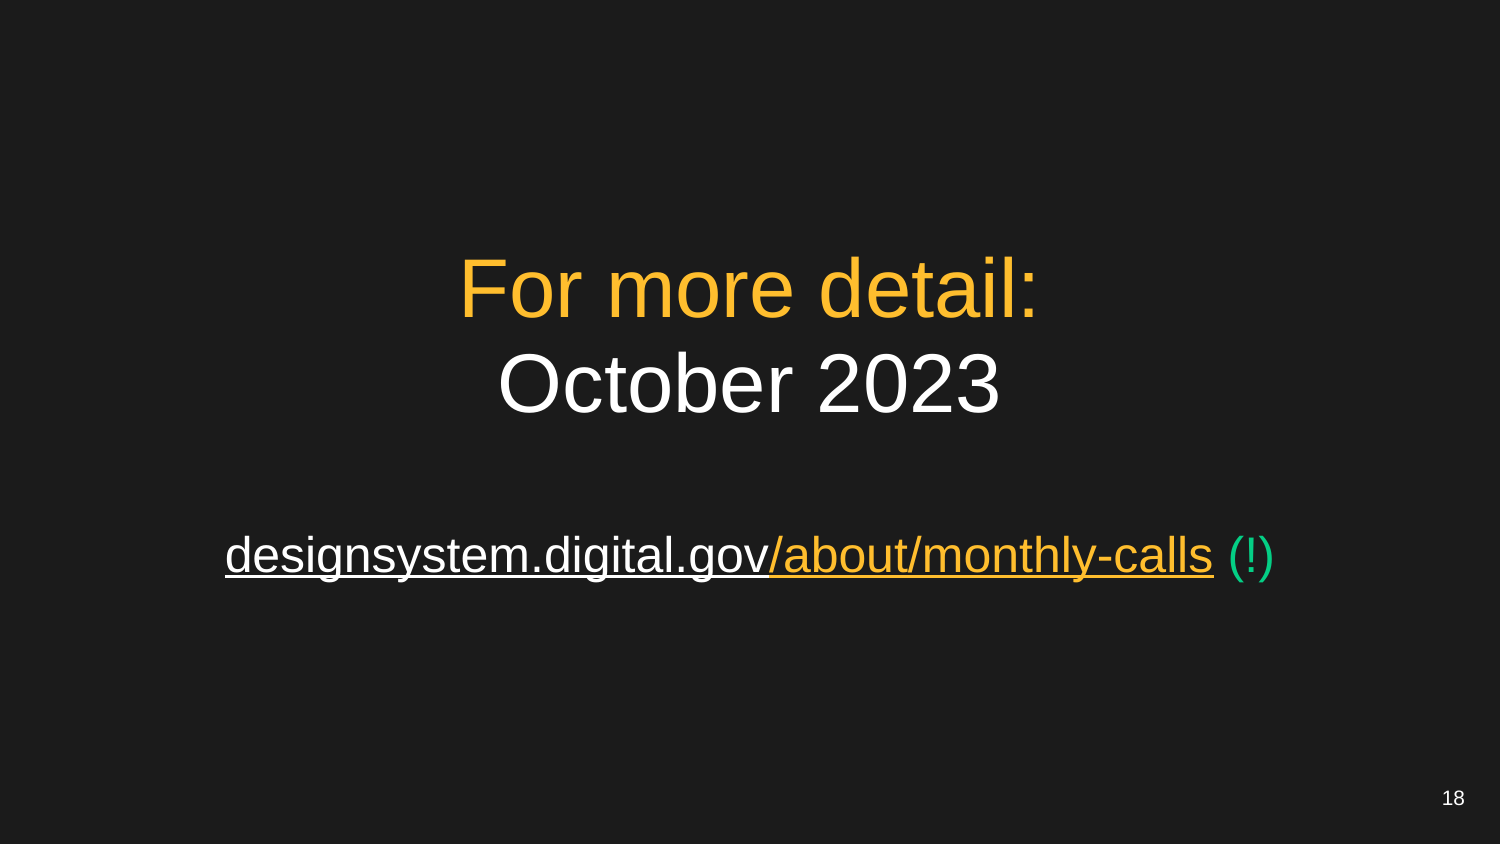

# For more detail:
October 2023

designsystem.digital.gov/about/monthly-calls (!)
18